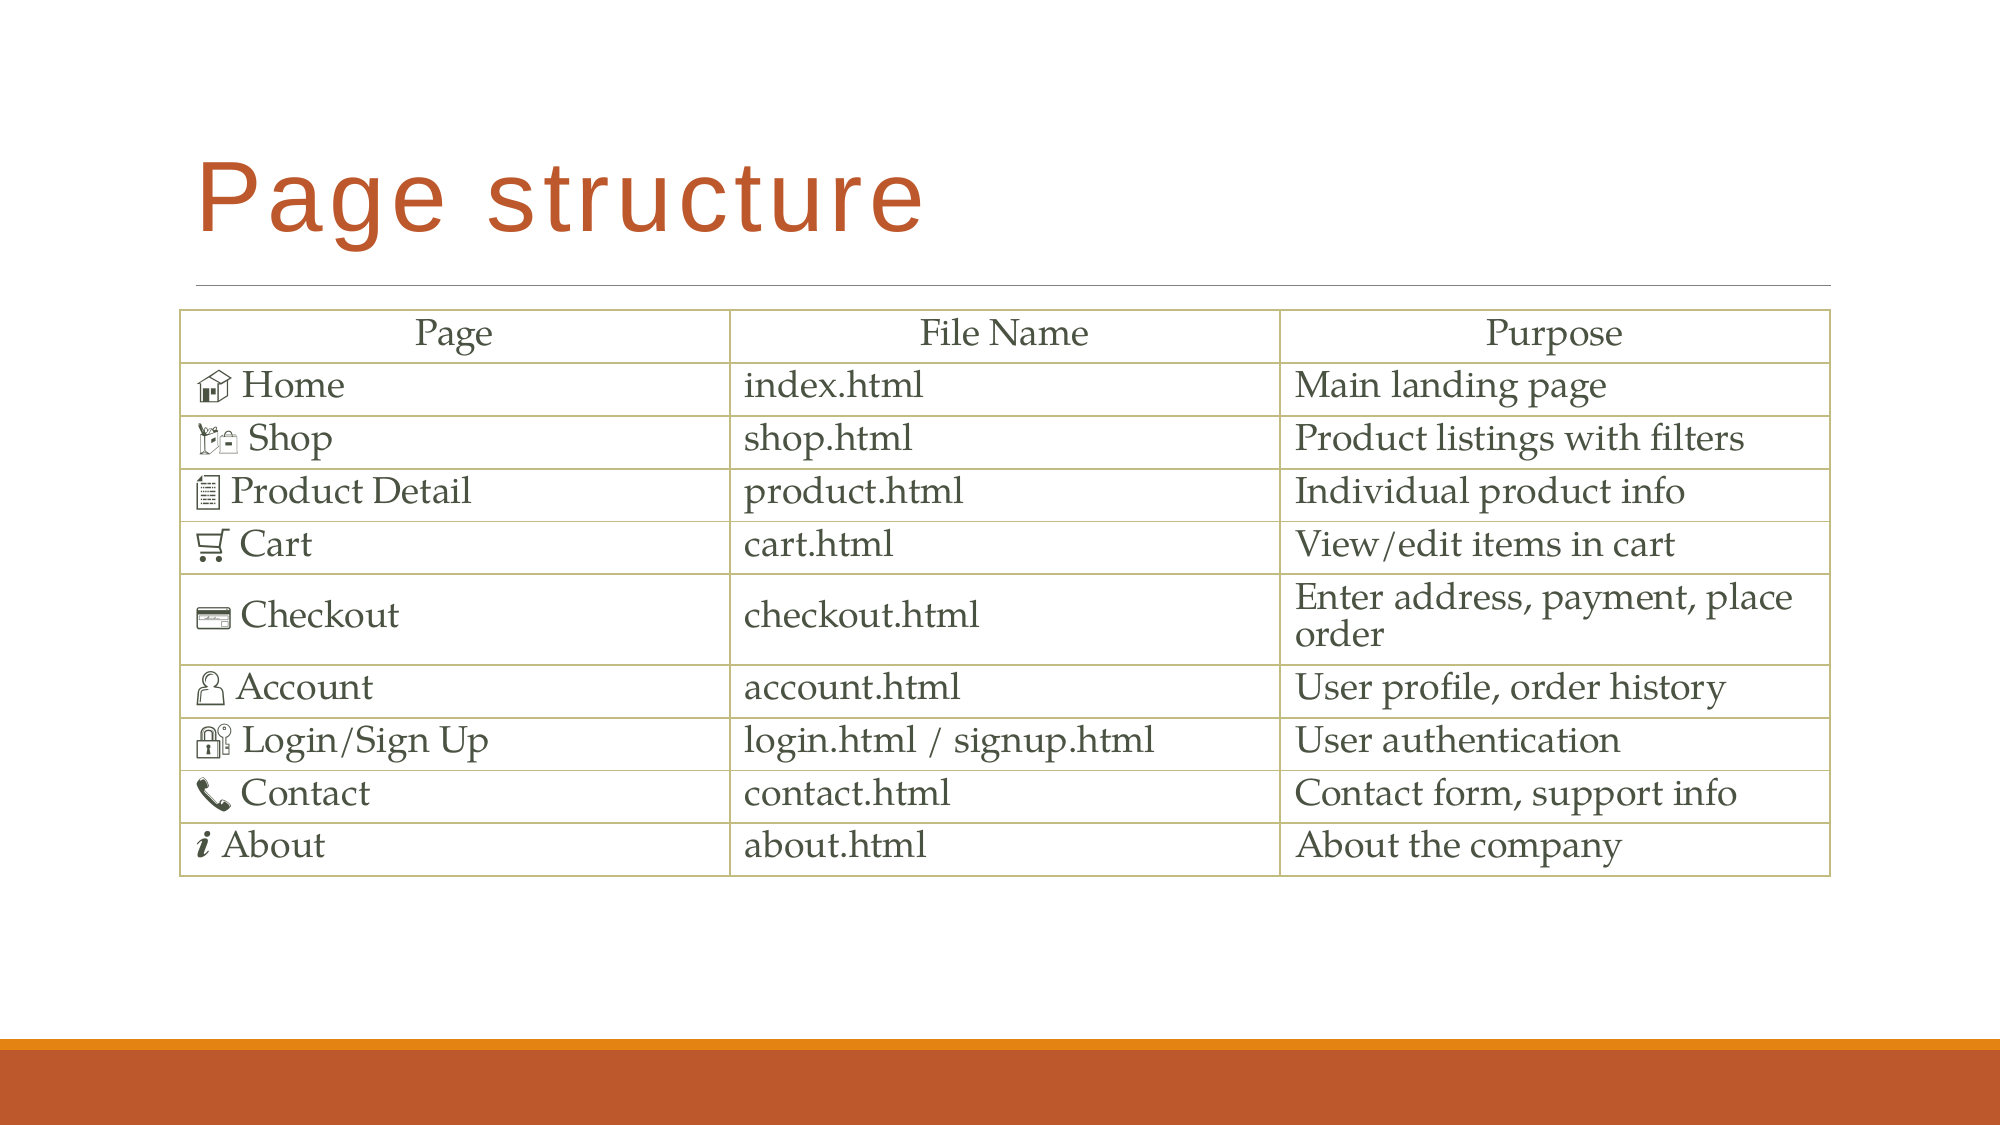

# Page structure
| Page | File Name | Purpose |
| --- | --- | --- |
| 🏠 Home | index.html | Main landing page |
| 🛍️ Shop | shop.html | Product listings with filters |
| 📄 Product Detail | product.html | Individual product info |
| 🛒 Cart | cart.html | View/edit items in cart |
| 💳 Checkout | checkout.html | Enter address, payment, place order |
| 👤 Account | account.html | User profile, order history |
| 🔐 Login/Sign Up | login.html / signup.html | User authentication |
| 📞 Contact | contact.html | Contact form, support info |
| ℹ️ About | about.html | About the company |